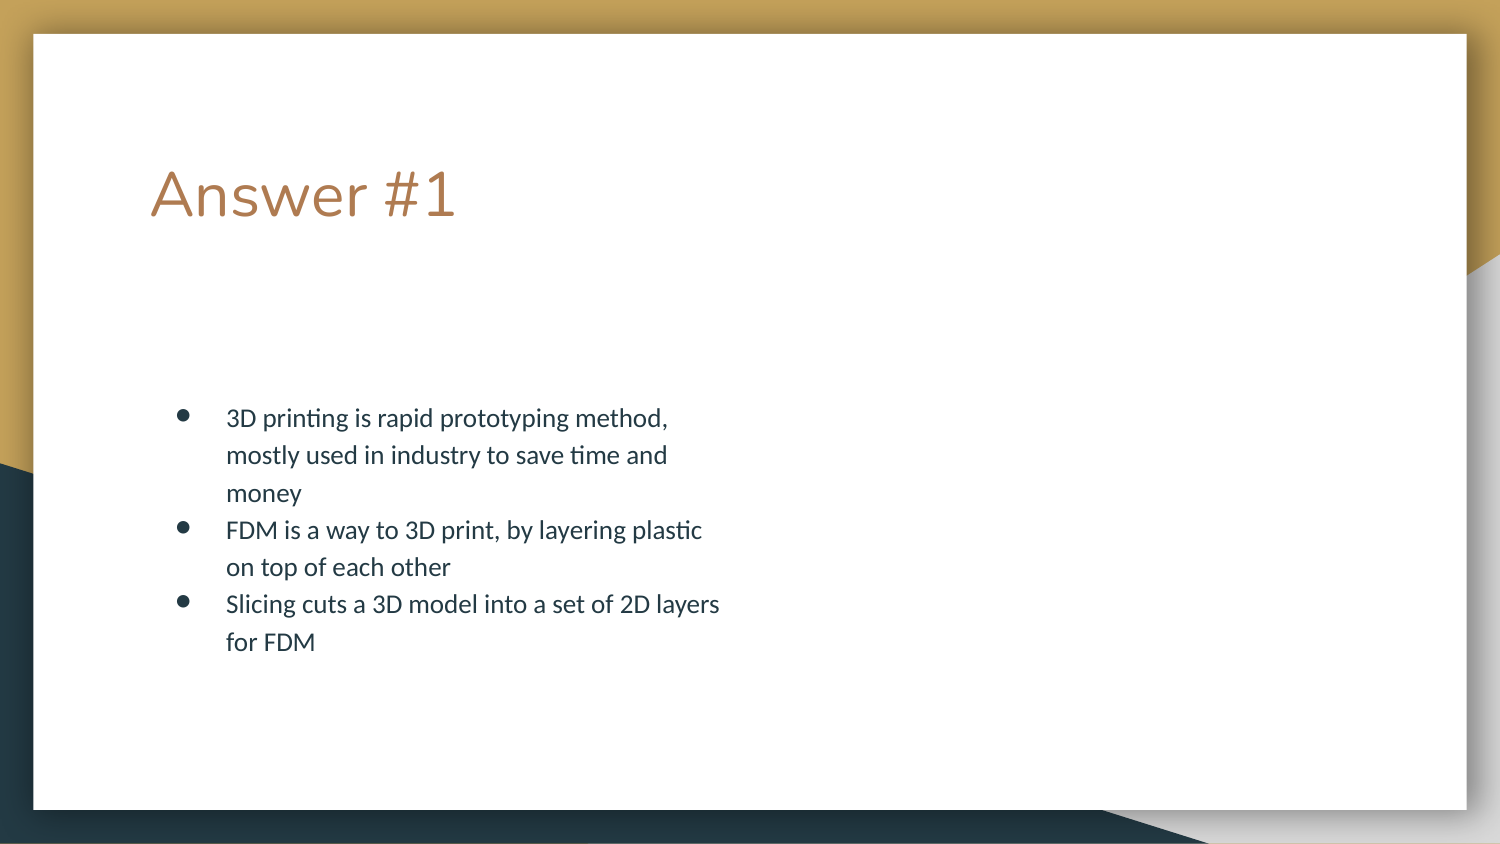

# Answer #1
3D printing is rapid prototyping method, mostly used in industry to save time and money
FDM is a way to 3D print, by layering plastic on top of each other
Slicing cuts a 3D model into a set of 2D layers for FDM